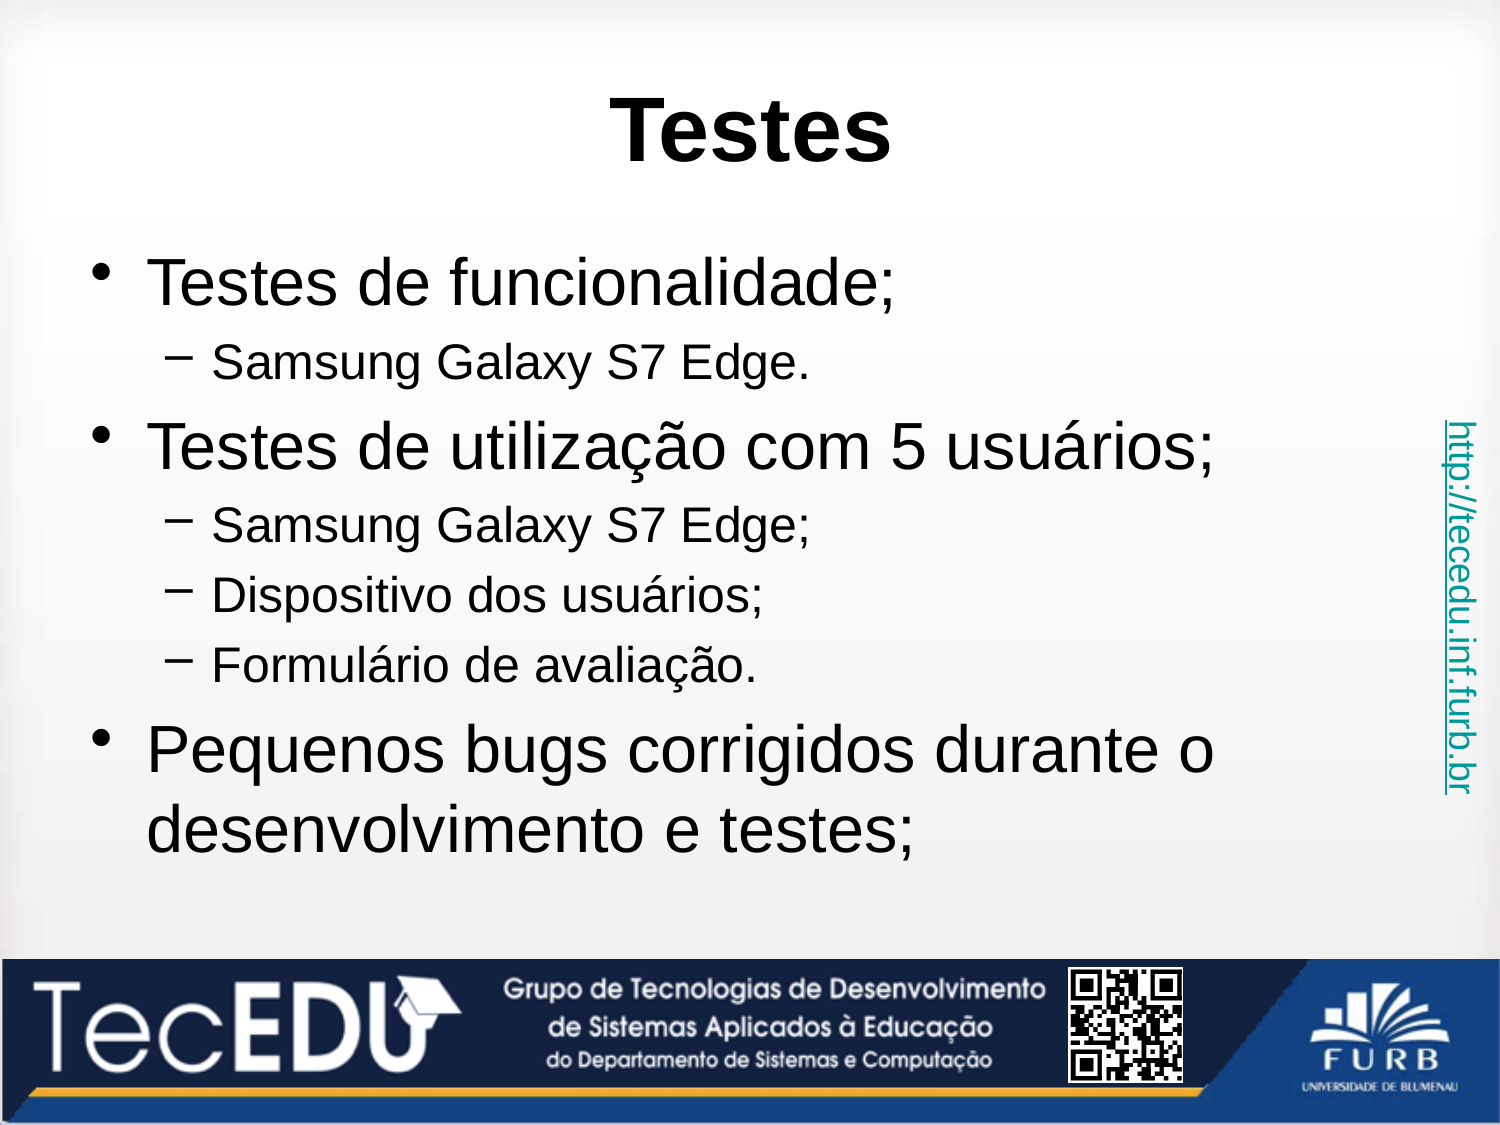

# Testes
Testes de funcionalidade;
Samsung Galaxy S7 Edge.
Testes de utilização com 5 usuários;
Samsung Galaxy S7 Edge;
Dispositivo dos usuários;
Formulário de avaliação.
Pequenos bugs corrigidos durante o desenvolvimento e testes;